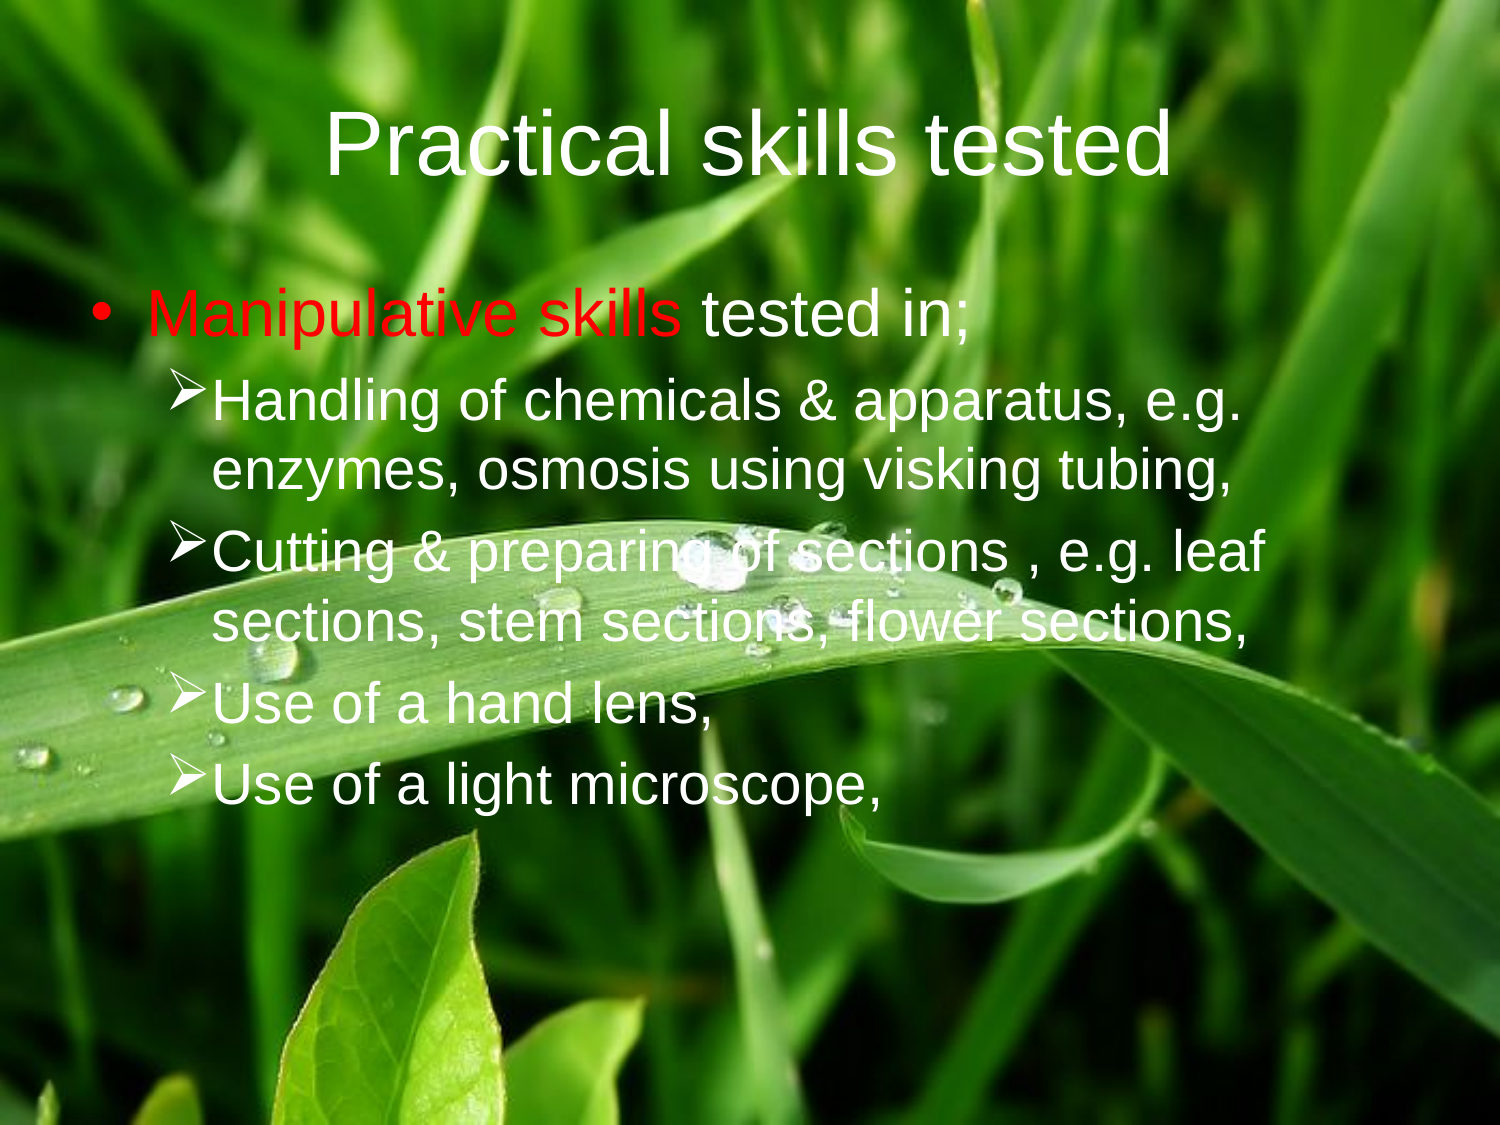

# Practical skills tested
Manipulative skills tested in;
Handling of chemicals & apparatus, e.g. enzymes, osmosis using visking tubing,
Cutting & preparing of sections , e.g. leaf sections, stem sections, flower sections,
Use of a hand lens,
Use of a light microscope,